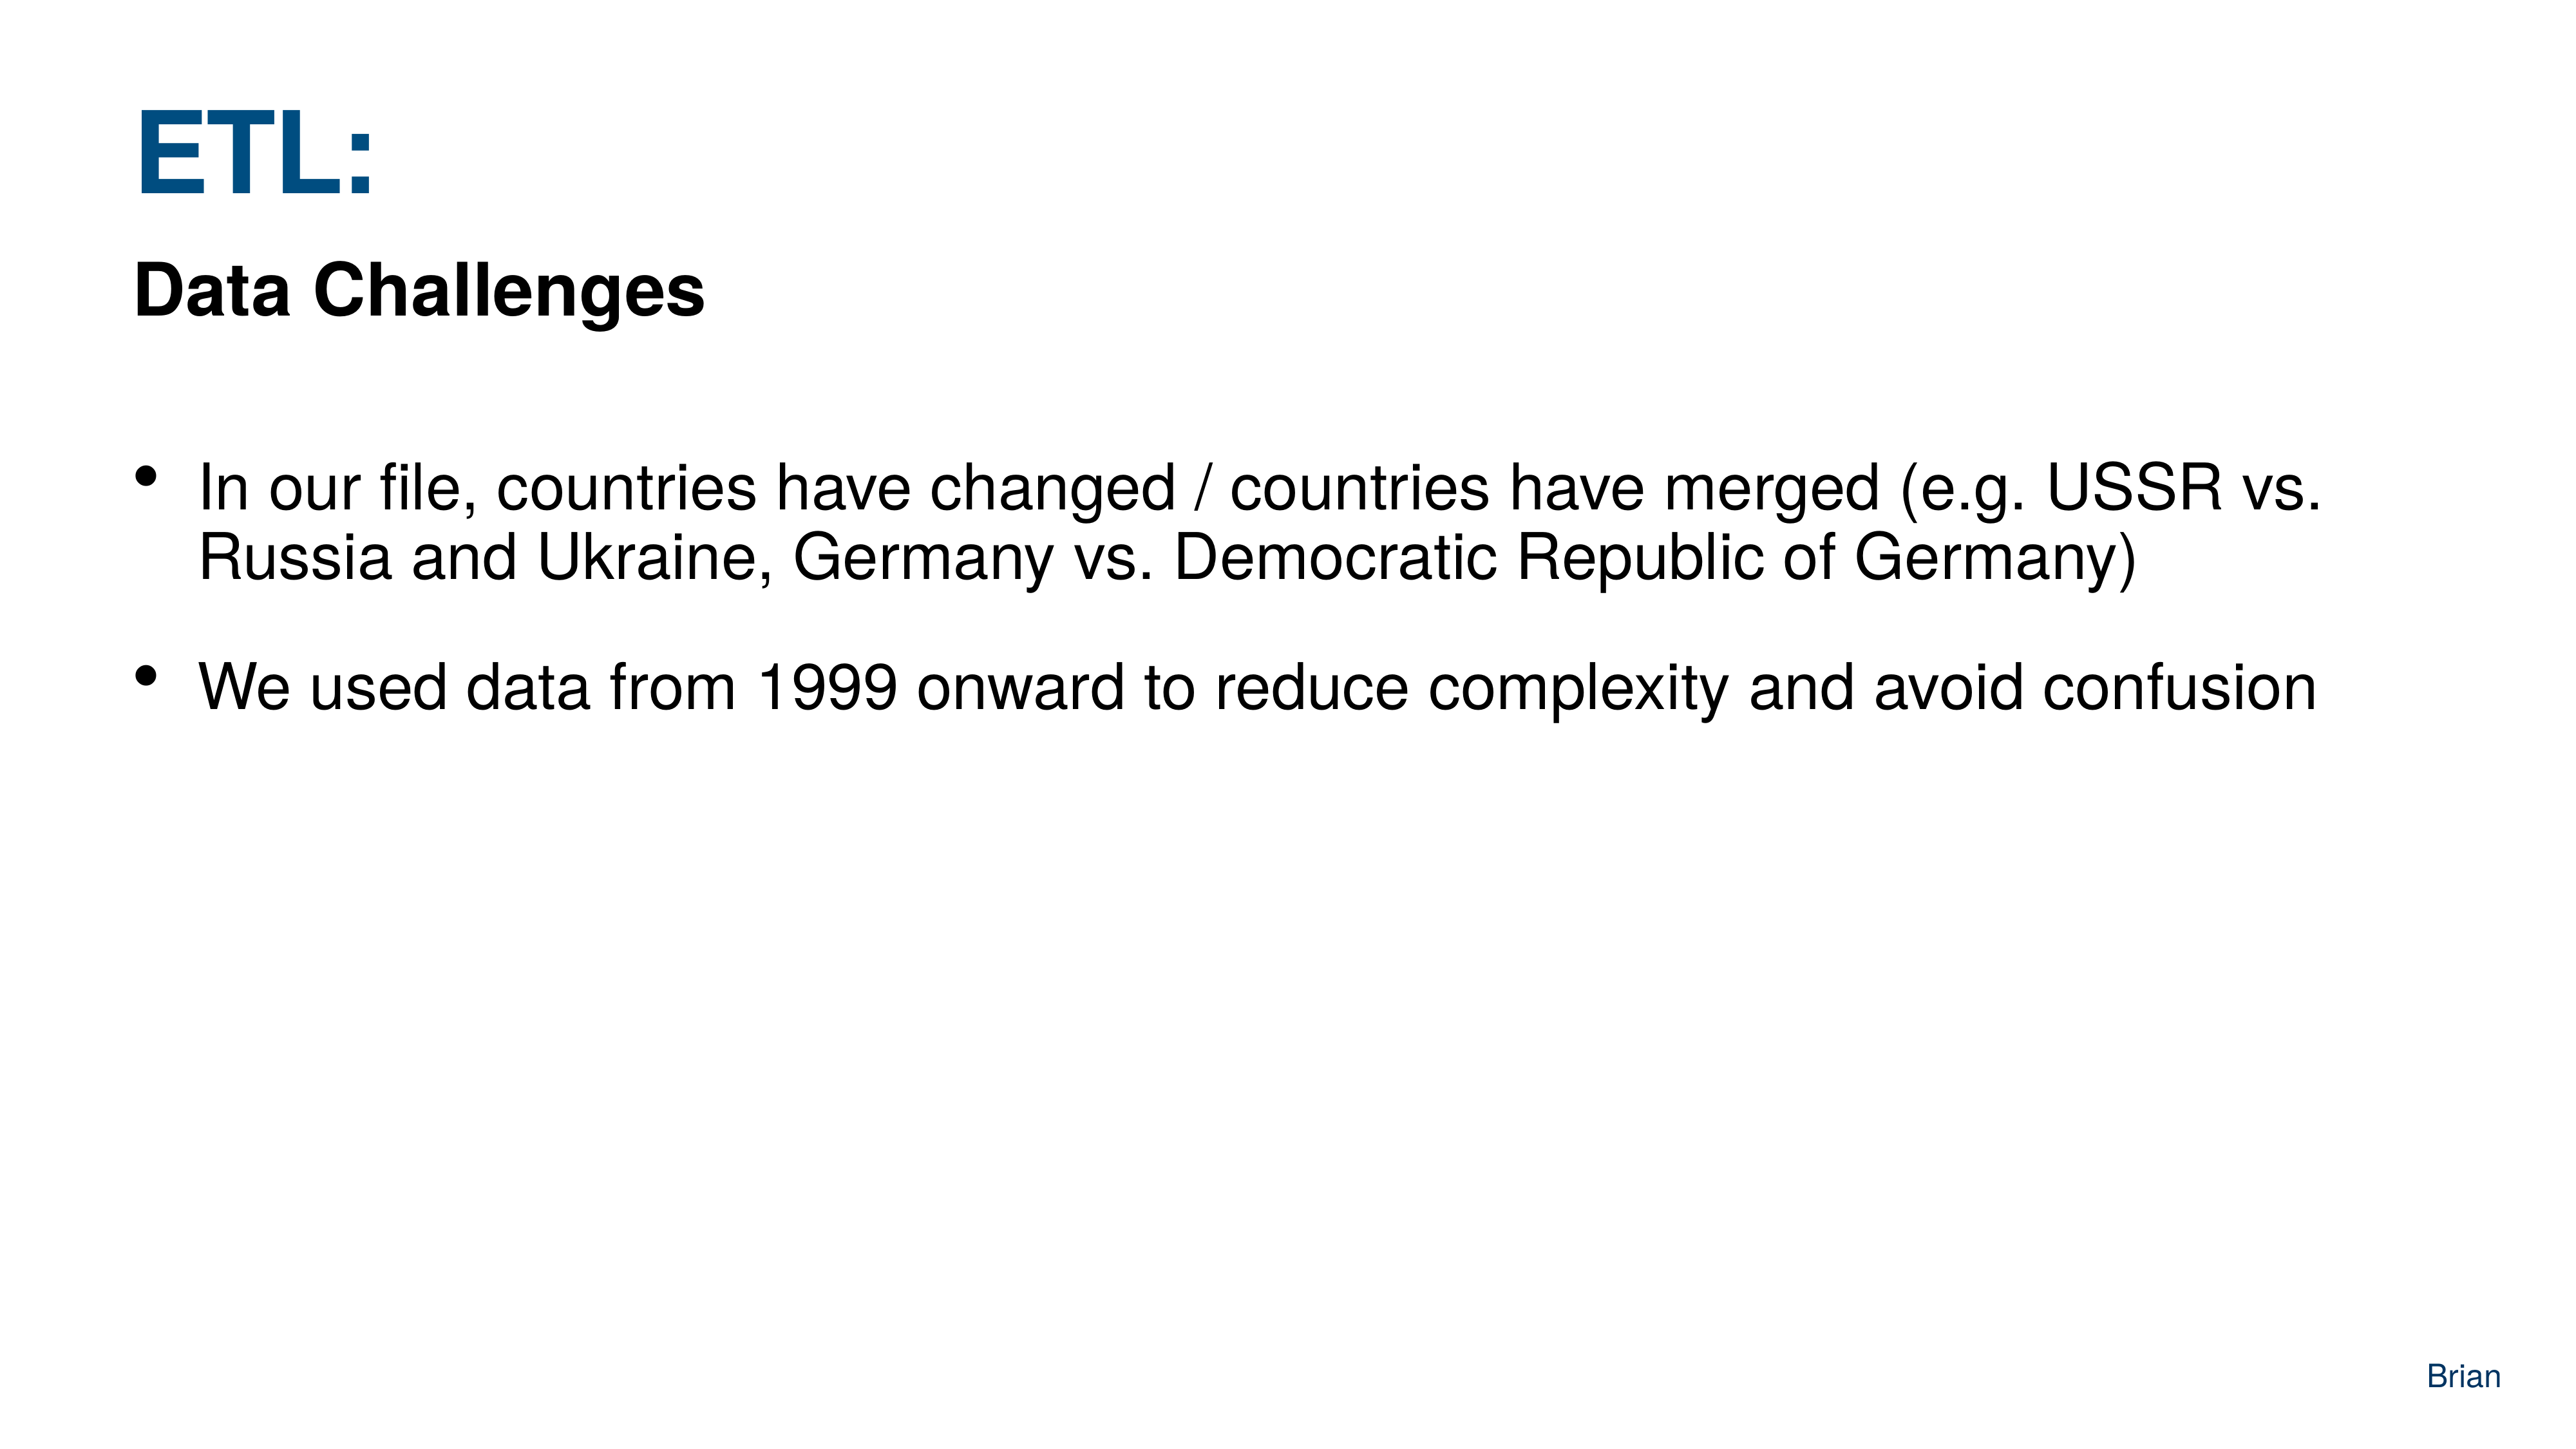

# ETL:
Data Challenges
In our file, countries have changed / countries have merged (e.g. USSR vs. Russia and Ukraine, Germany vs. Democratic Republic of Germany)
We used data from 1999 onward to reduce complexity and avoid confusion
Brian